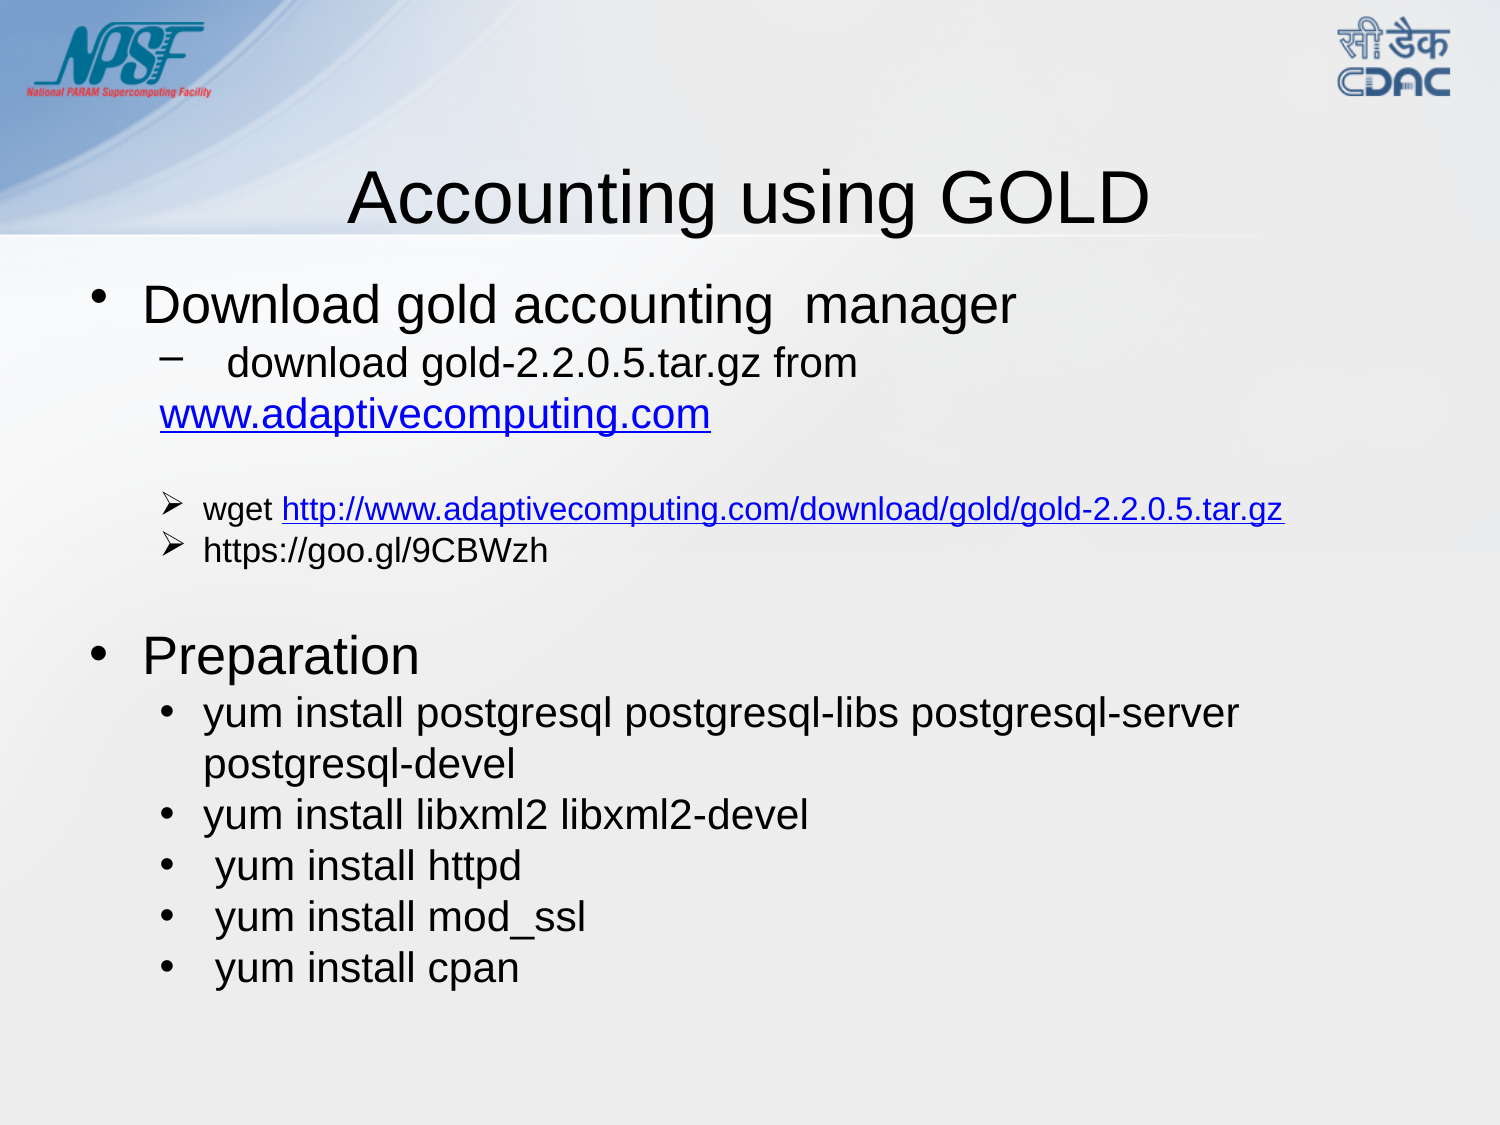

# Accounting using GOLD
Download gold accounting  manager
  download gold-2.2.0.5.tar.gz from
www.adaptivecomputing.com

wget http://www.adaptivecomputing.com/download/gold/gold-2.2.0.5.tar.gz
https://goo.gl/9CBWzh

Preparation
yum install postgresql postgresql-libs postgresql-server postgresql-devel
yum install libxml2 libxml2-devel
 yum install httpd
 yum install mod_ssl
 yum install cpan